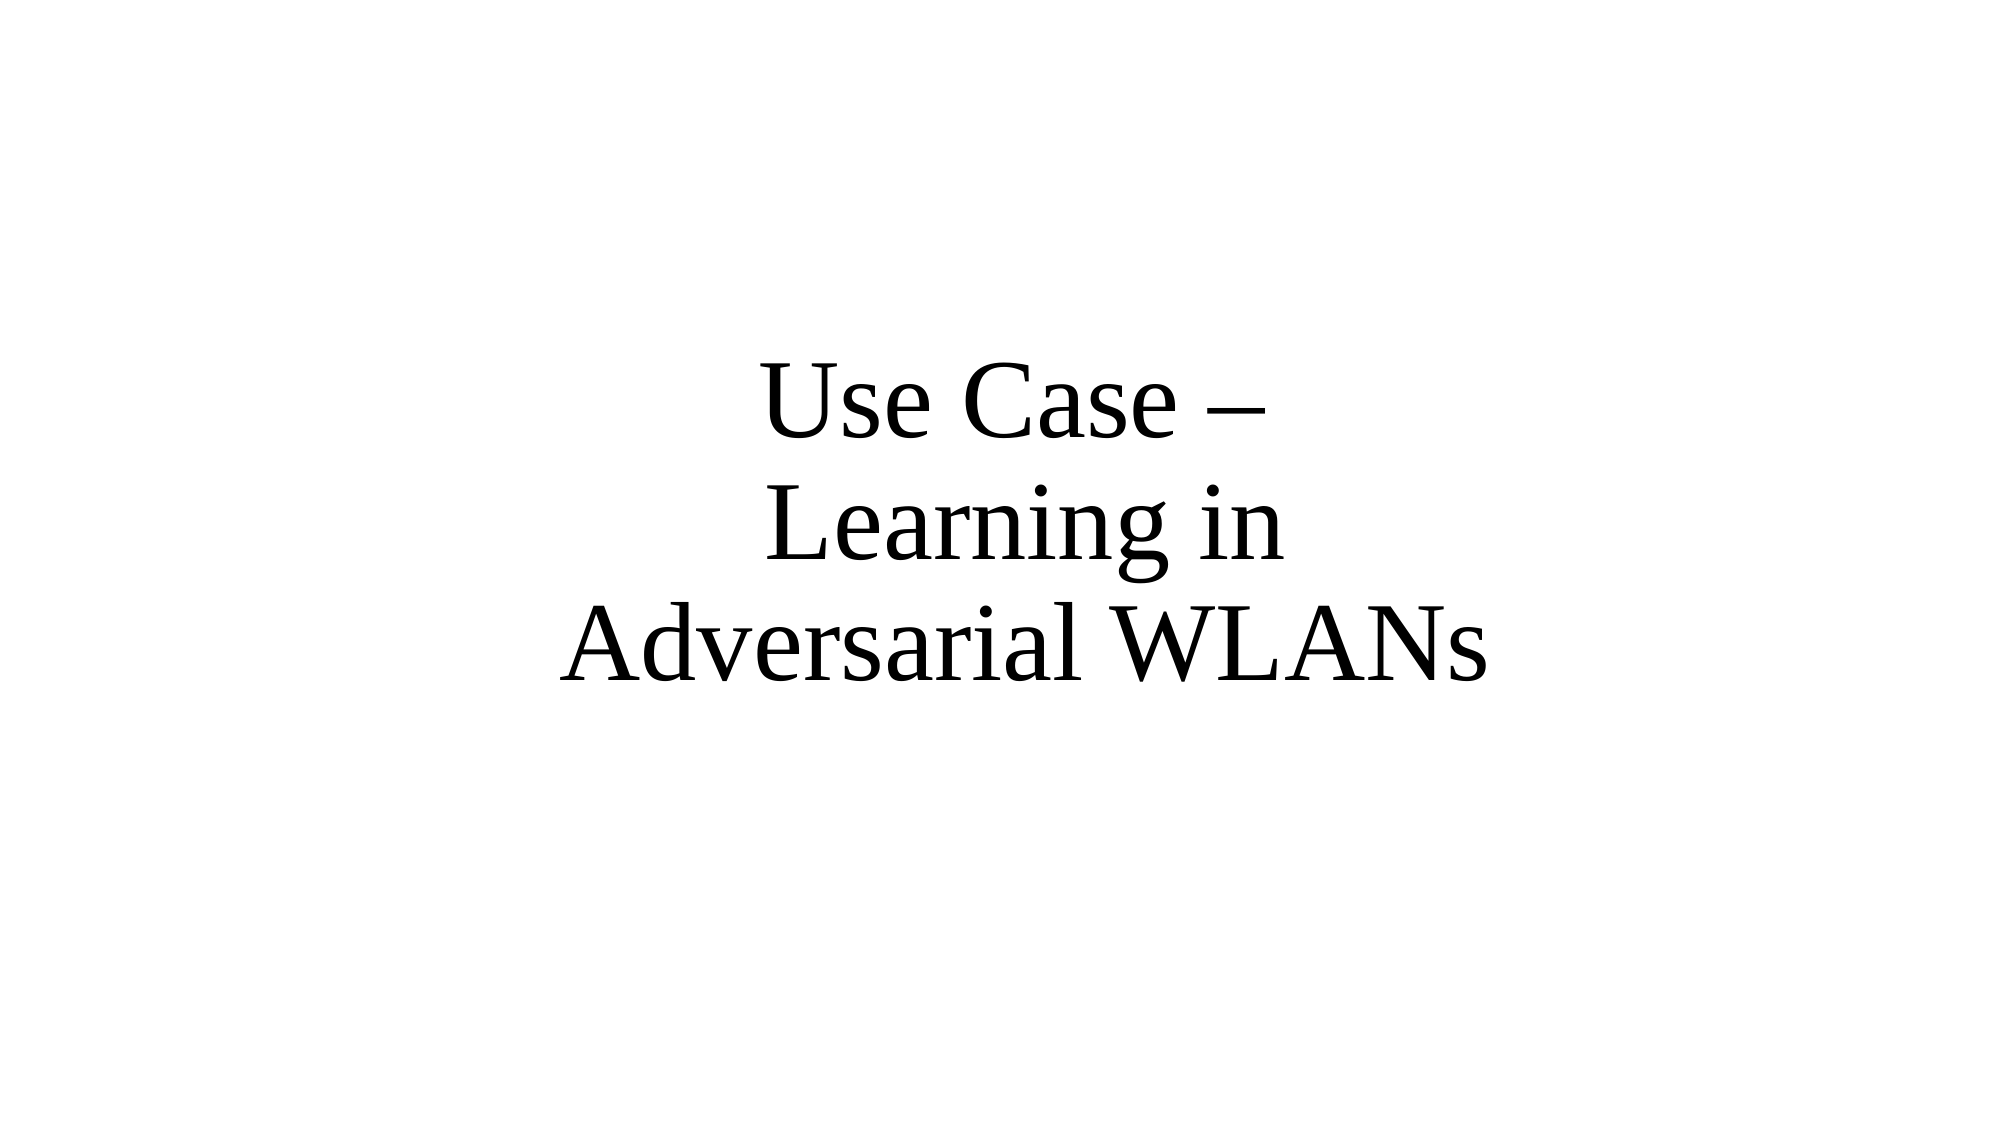

# Use Case – Learning in Adversarial WLANs